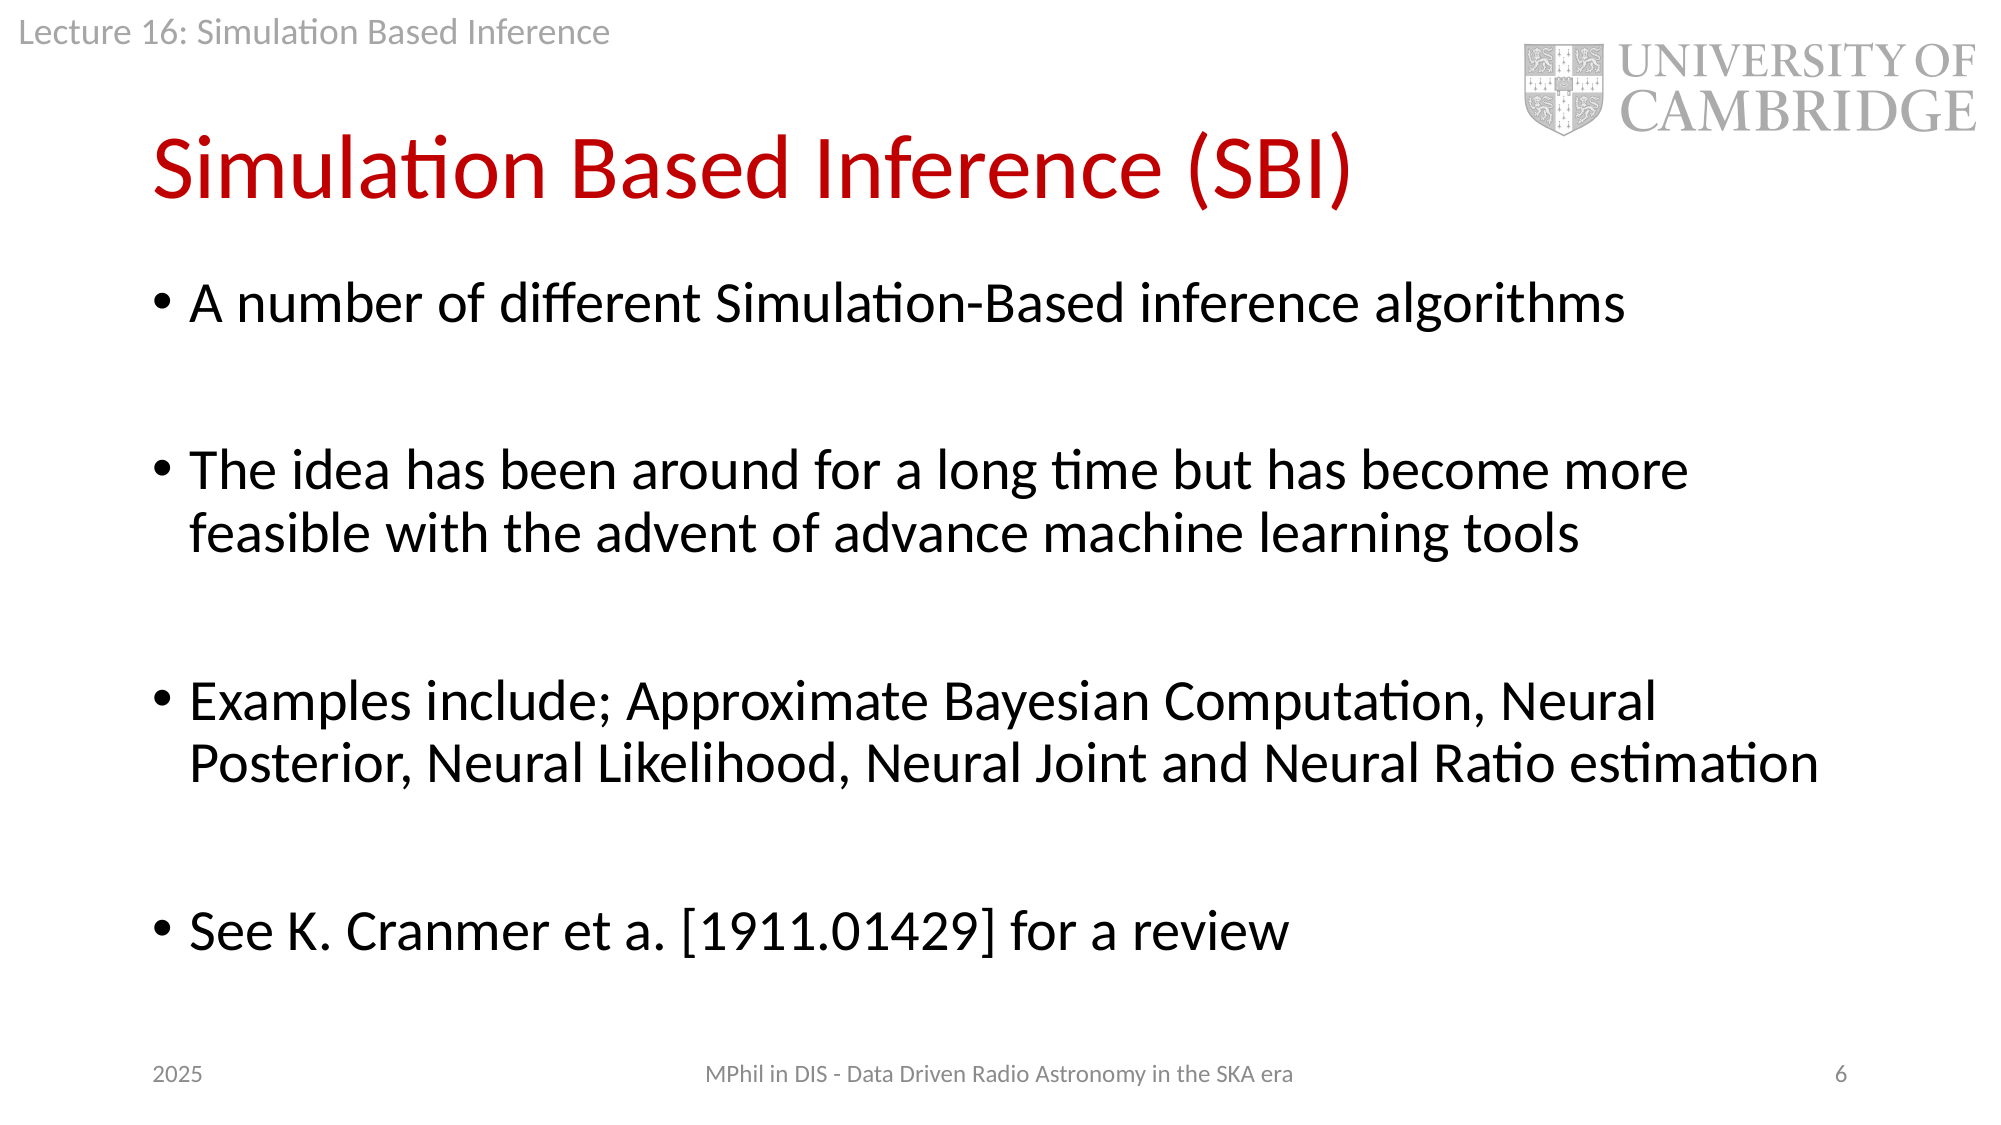

# Simulation Based Inference (SBI)
A number of different Simulation-Based inference algorithms

The idea has been around for a long time but has become more feasible with the advent of advance machine learning tools

Examples include; Approximate Bayesian Computation, Neural Posterior, Neural Likelihood, Neural Joint and Neural Ratio estimation

See K. Cranmer et a. [1911.01429] for a review
2025
MPhil in DIS - Data Driven Radio Astronomy in the SKA era
6